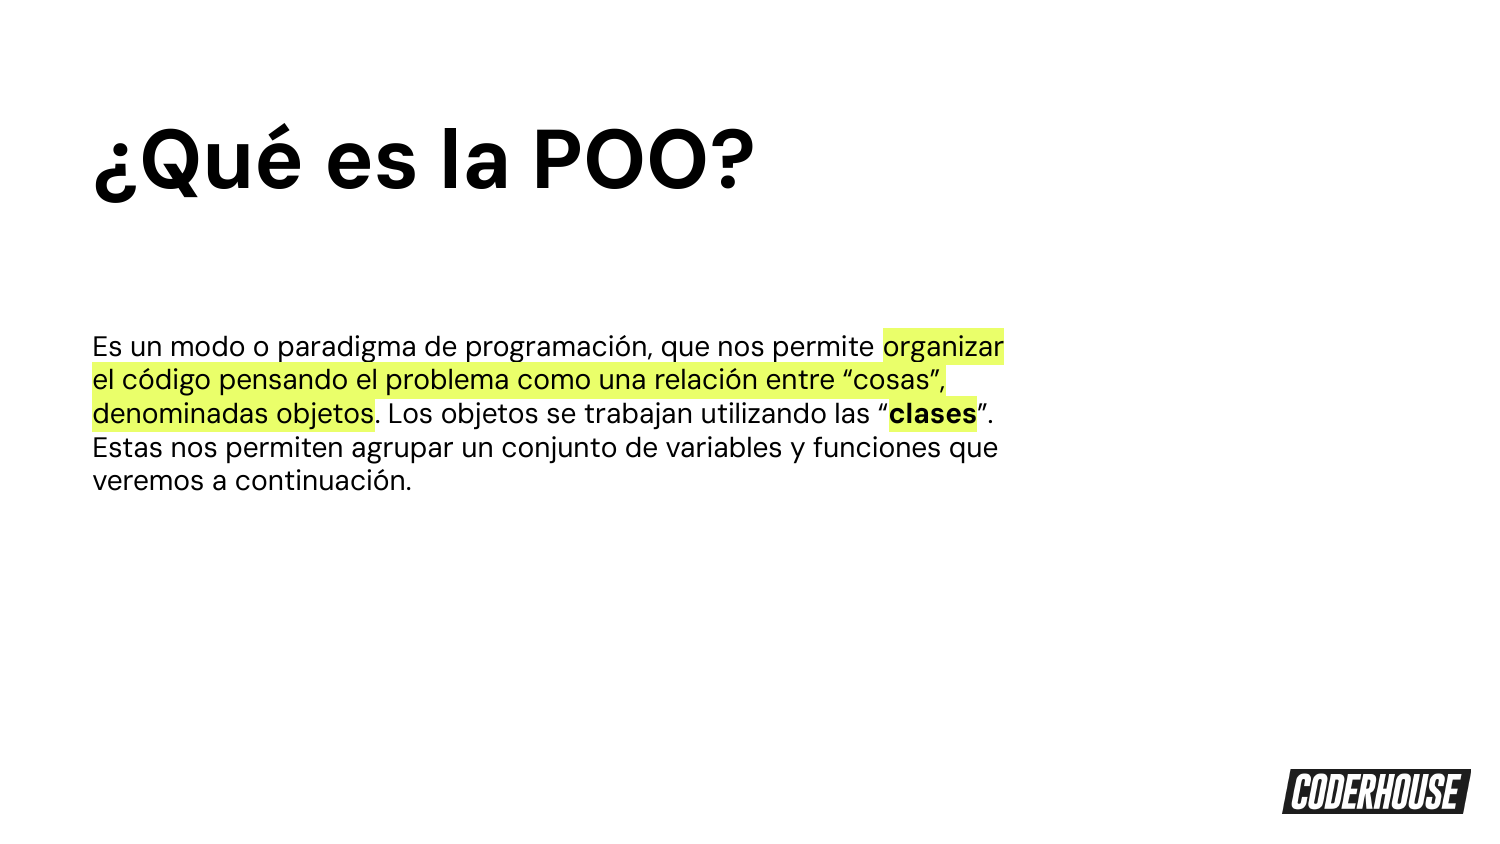

¿Qué es la POO?
Es un modo o paradigma de programación, que nos permite organizar el código pensando el problema como una relación entre “cosas”, denominadas objetos. Los objetos se trabajan utilizando las “clases”.
Estas nos permiten agrupar un conjunto de variables y funciones que veremos a continuación.